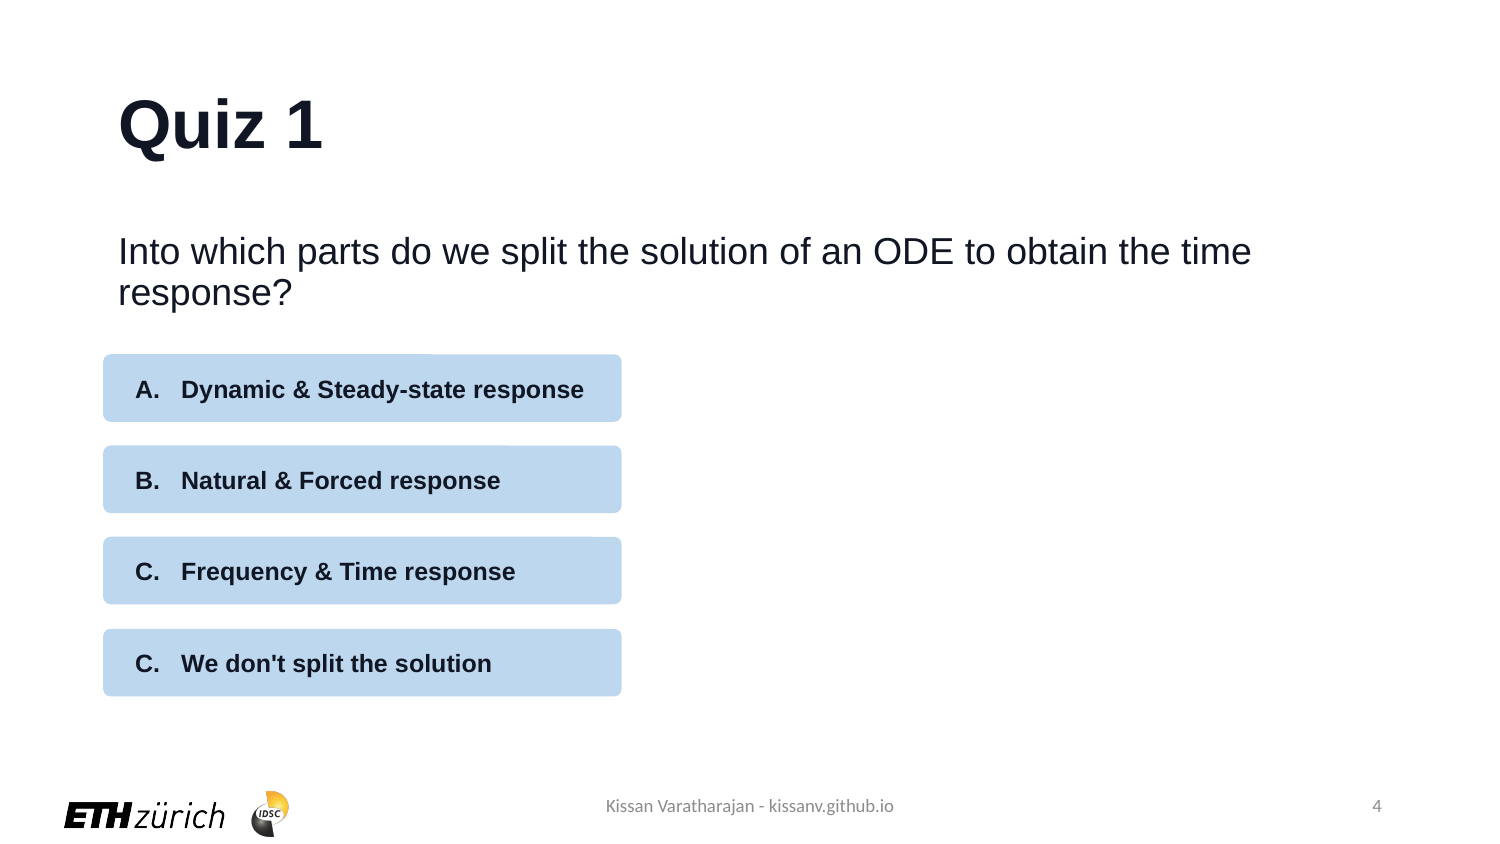

# Quiz 1
Into which parts do we split the solution of an ODE to obtain the time response?
A.   Dynamic & Steady-state response
B.   Natural & Forced response
C.   Frequency & Time response
C.   We don't split the solution
Kissan Varatharajan - kissanv.github.io
4